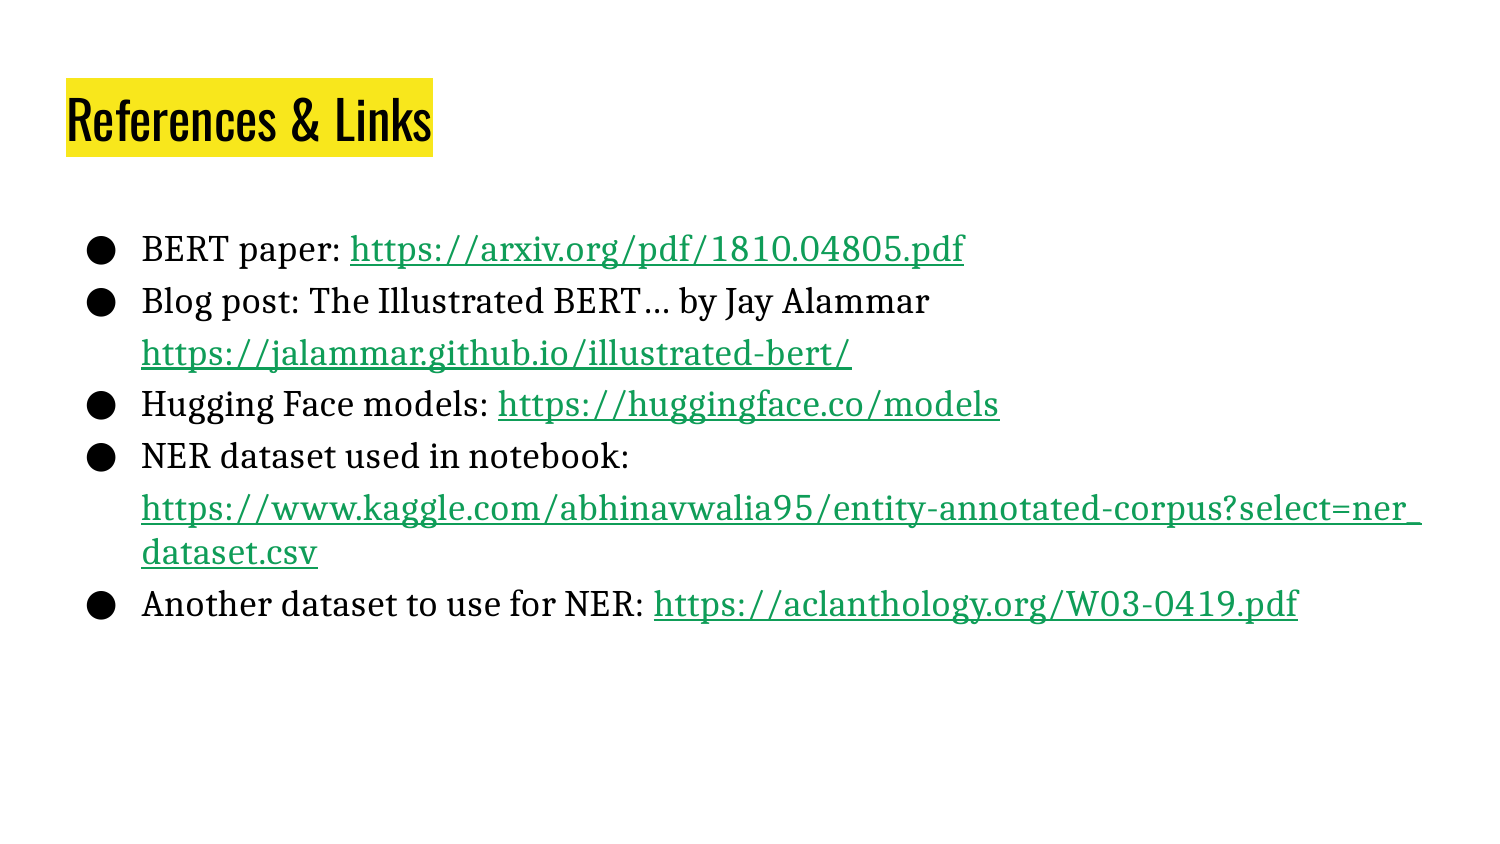

# References & Links
BERT paper: https://arxiv.org/pdf/1810.04805.pdf
Blog post: The Illustrated BERT… by Jay Alammar https://jalammar.github.io/illustrated-bert/
Hugging Face models: https://huggingface.co/models
NER dataset used in notebook: https://www.kaggle.com/abhinavwalia95/entity-annotated-corpus?select=ner_dataset.csv
Another dataset to use for NER: https://aclanthology.org/W03-0419.pdf